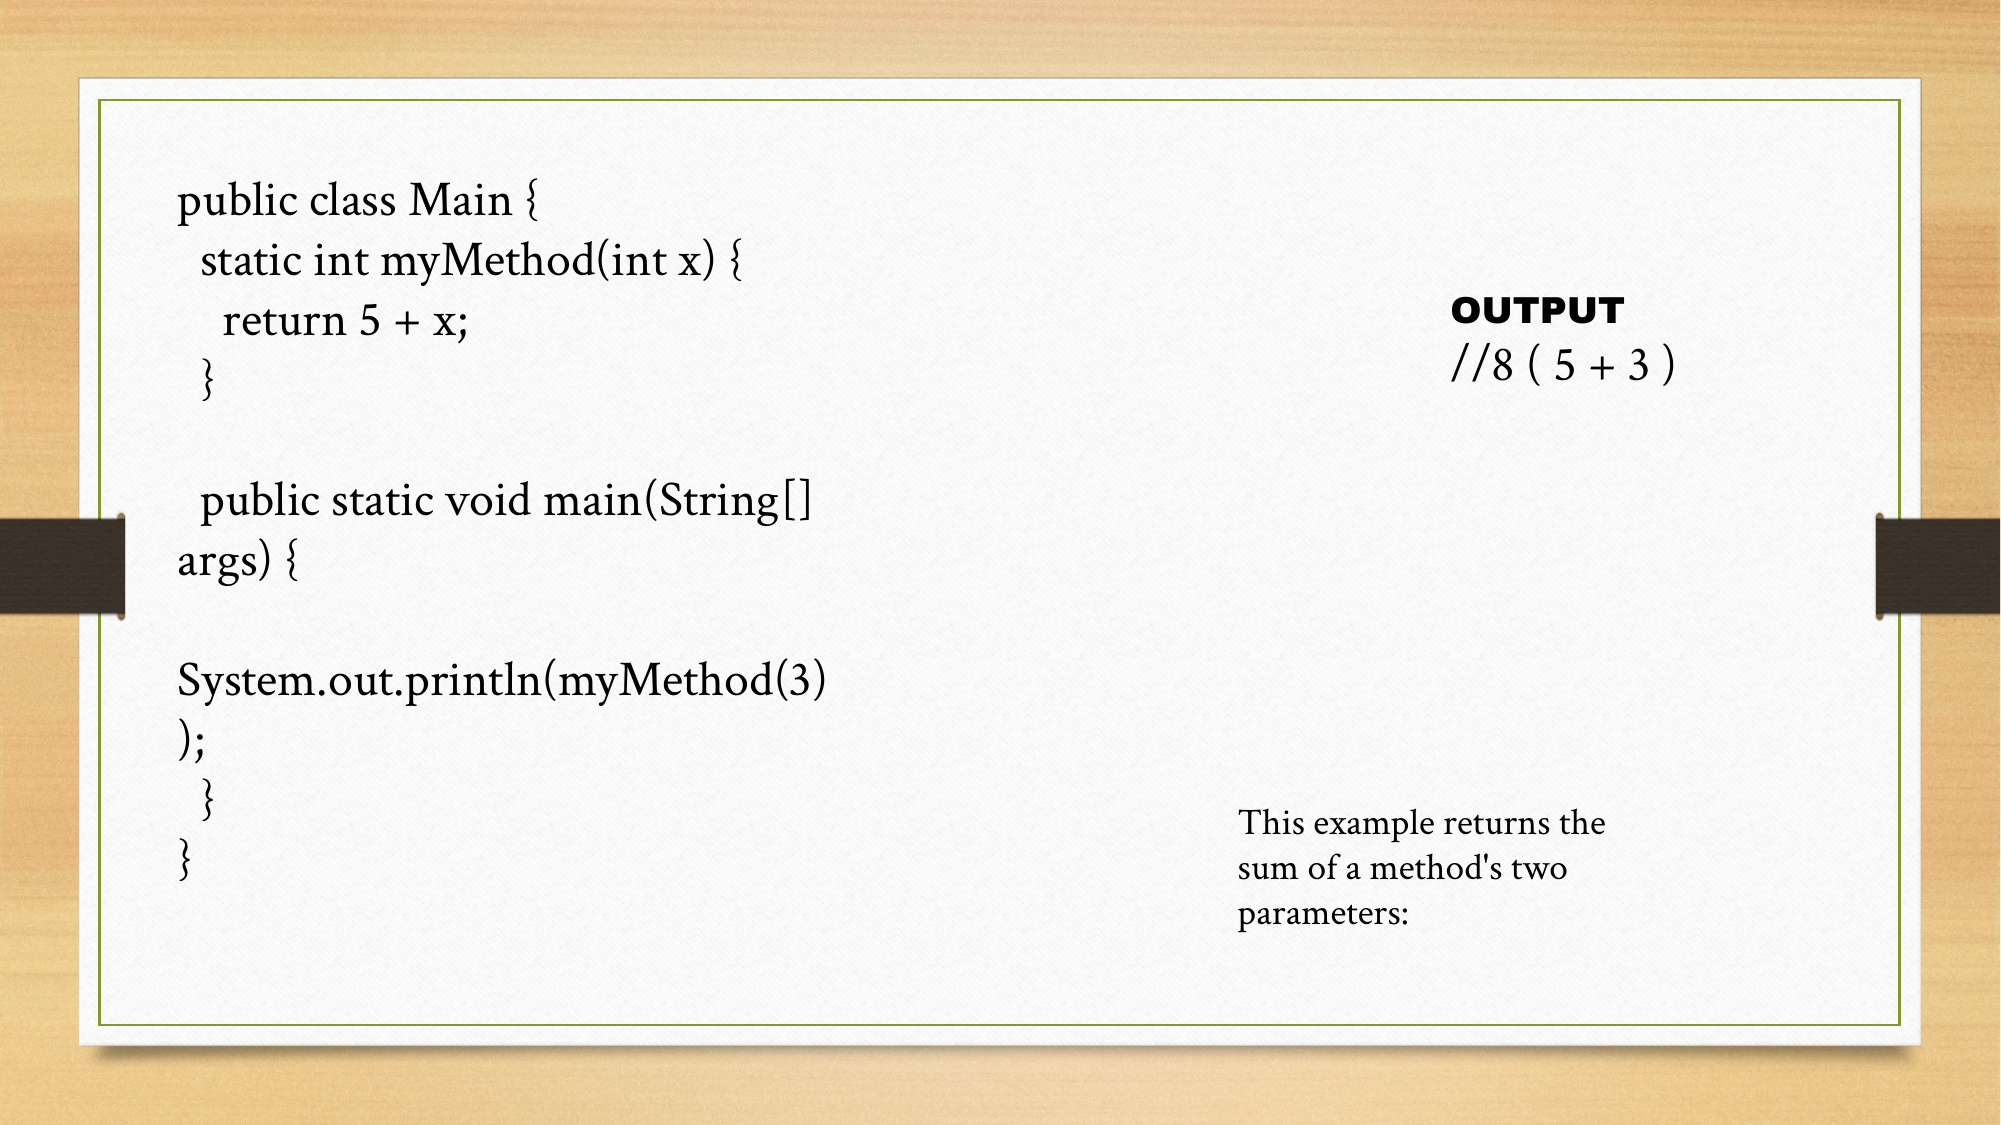

public class Main {
  static int myMethod(int x) {
    return 5 + x;
  }

  public static void main(String[] args) {
    System.out.println(myMethod(3));
  }
}
OUTPUT
//8 ( 5 + 3 )
This example returns the sum of a method's two parameters: